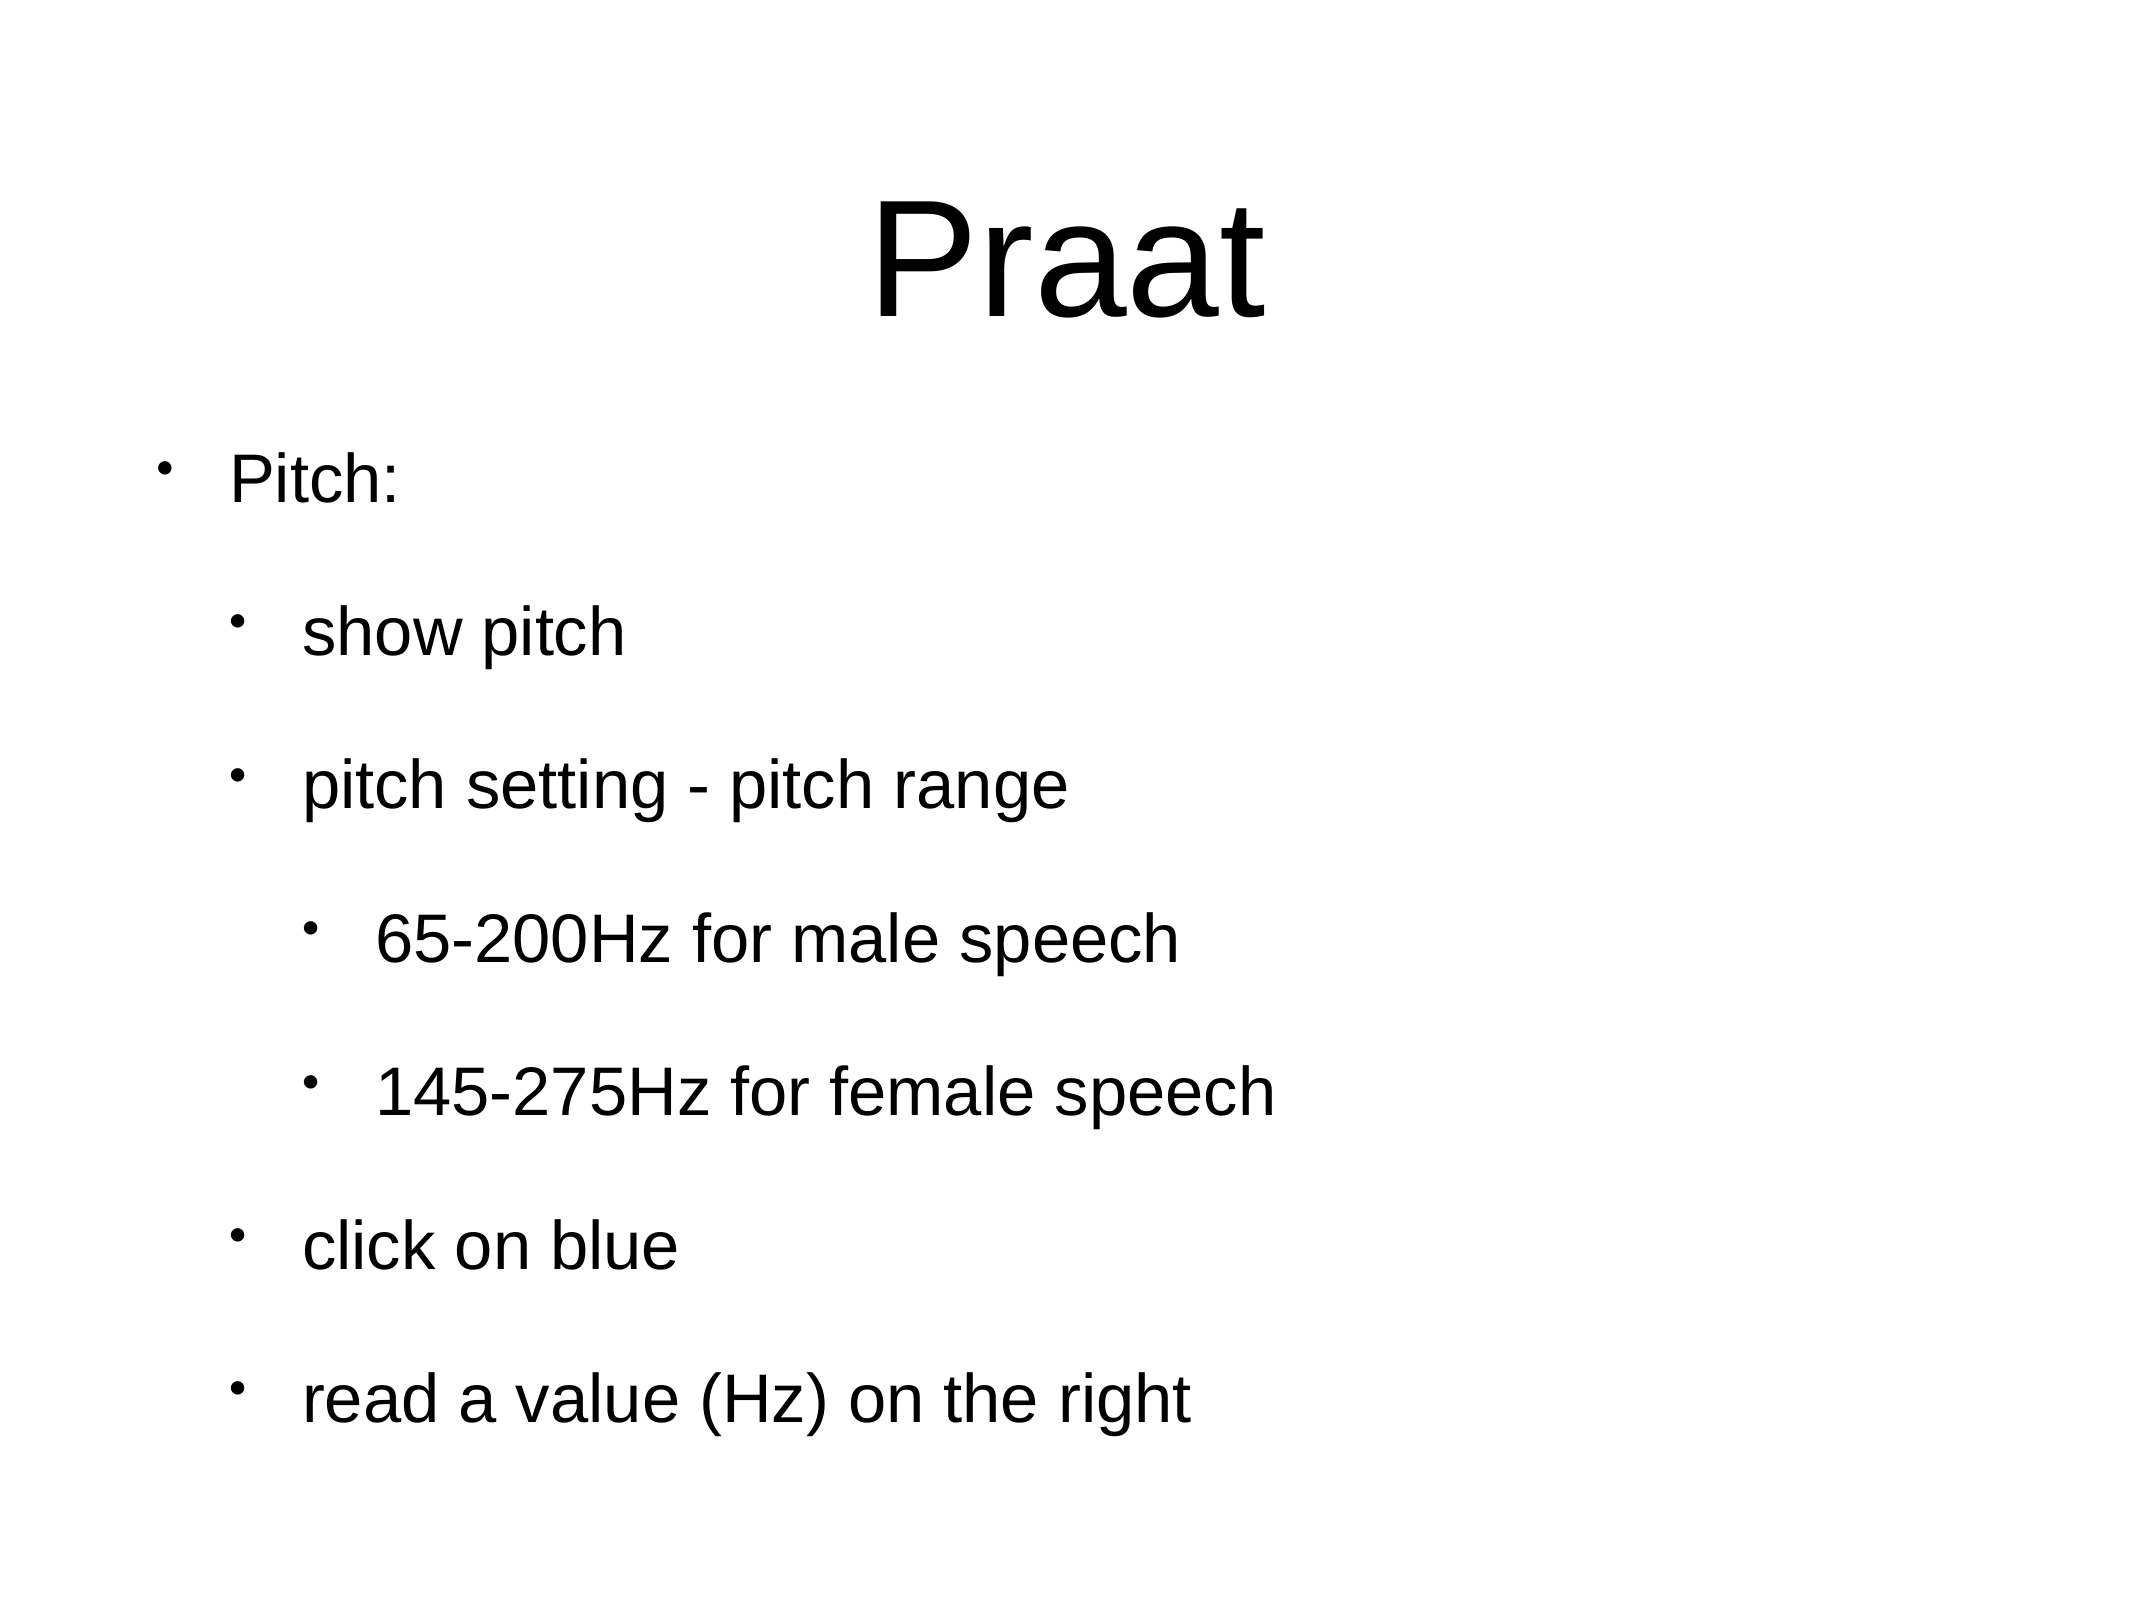

# Praat
Pitch:
show pitch
pitch setting - pitch range
65-200Hz for male speech
145-275Hz for female speech
click on blue
read a value (Hz) on the right